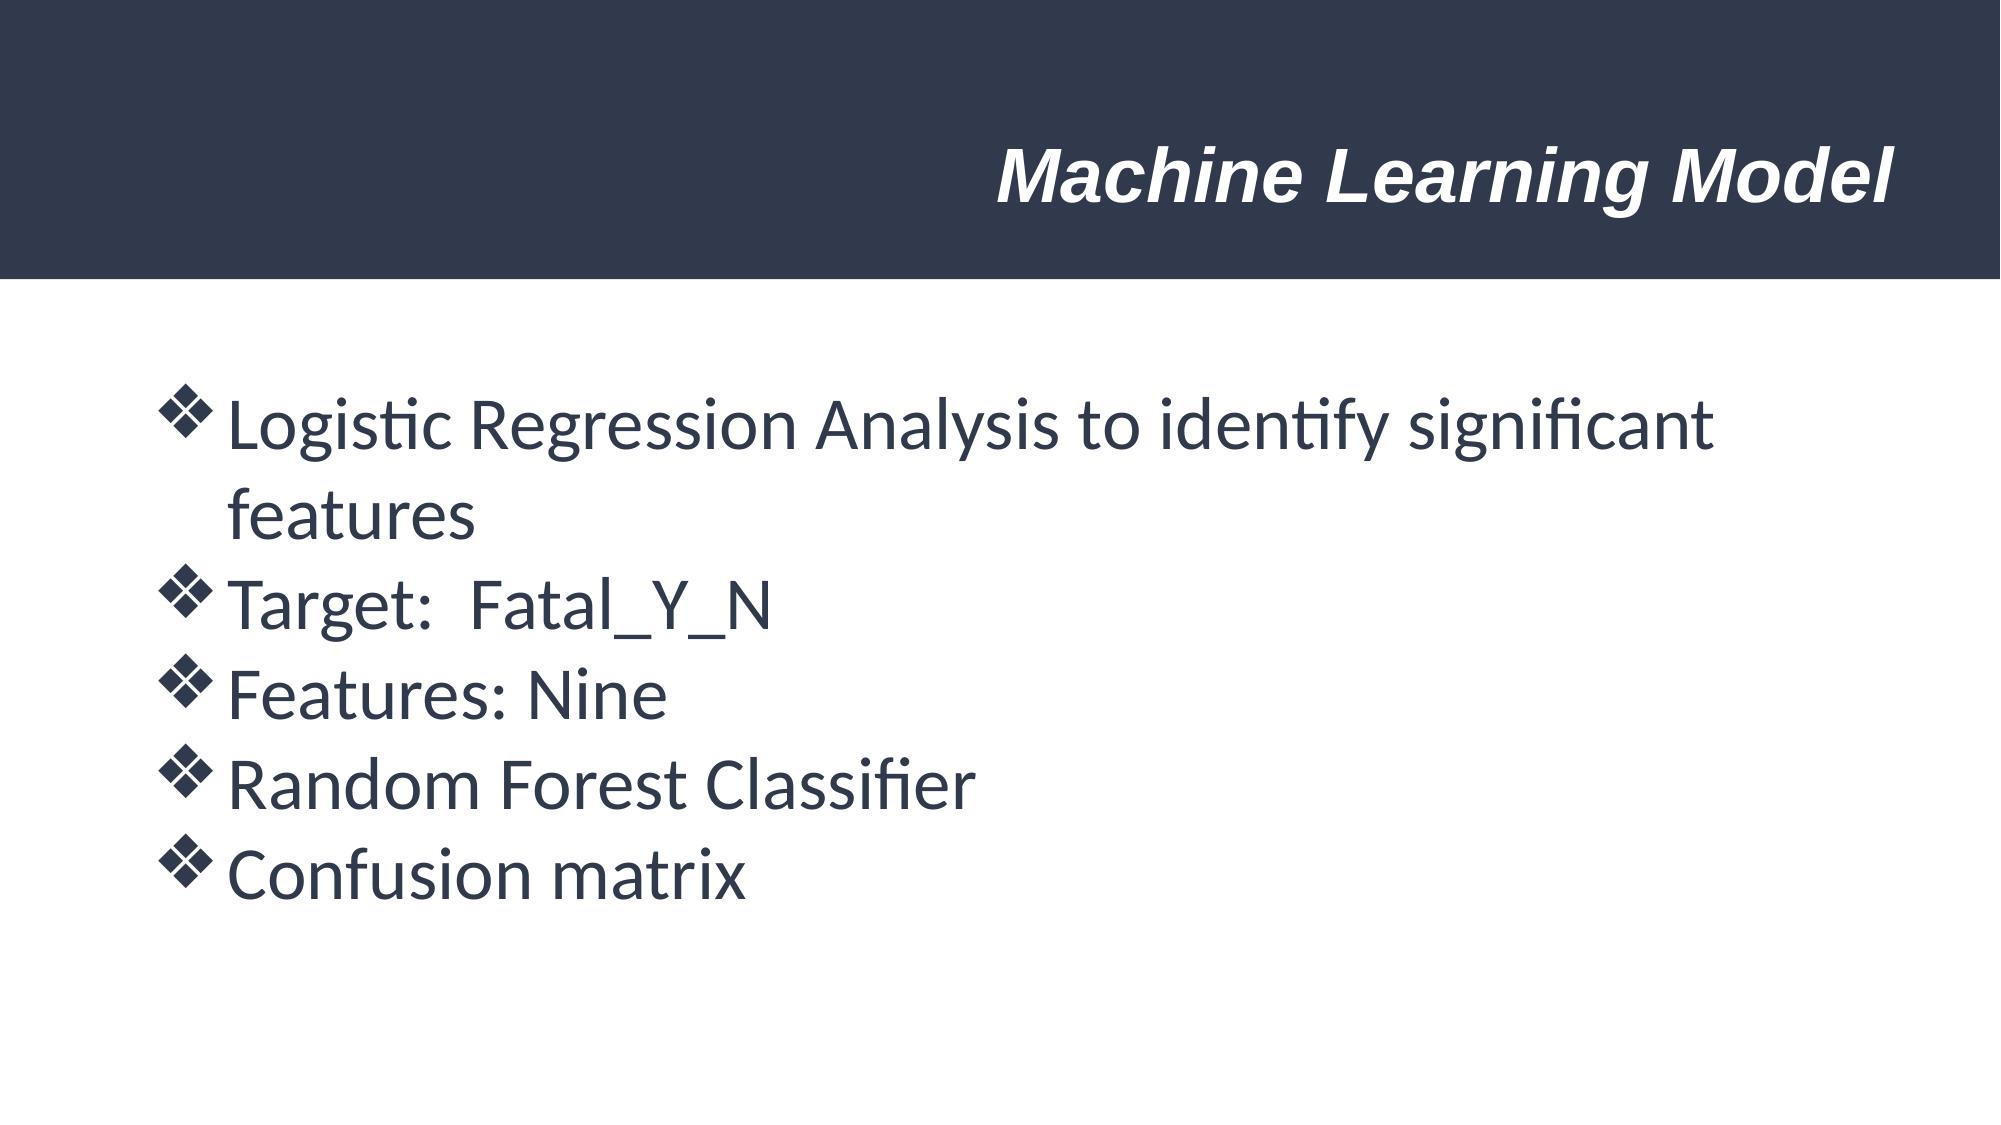

# Machine Learning Model

Logistic Regression Analysis to identify significant features
Target:  Fatal_Y_N
Features: Nine
Random Forest Classifier
Confusion matrix